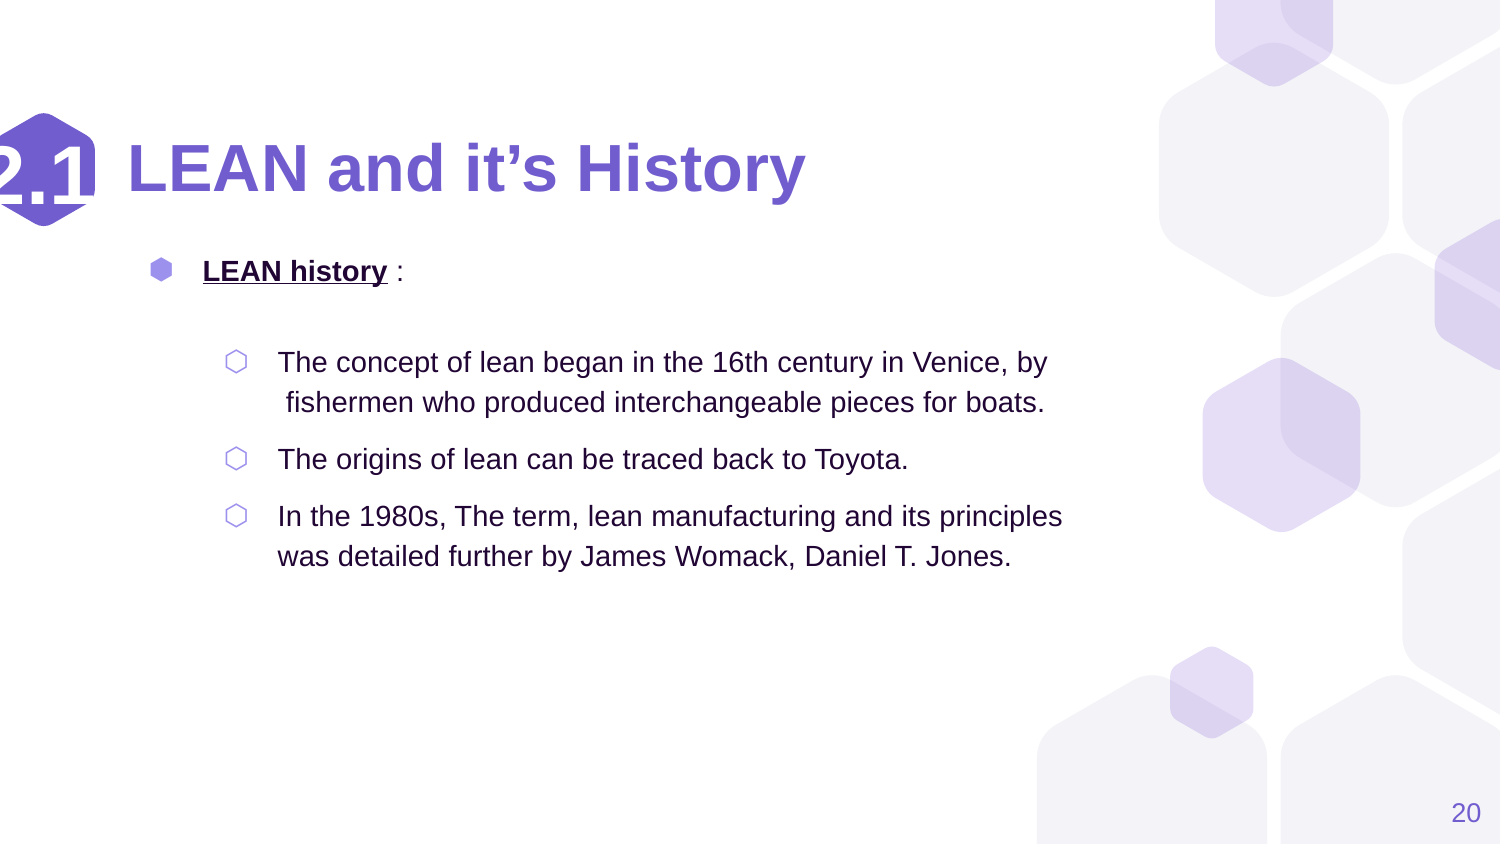

2.1
# LEAN and it’s History
LEAN history :
The concept of lean began in the 16th century in Venice, by
 fishermen who produced interchangeable pieces for boats.
The origins of lean can be traced back to Toyota.
In the 1980s, The term, lean manufacturing and its principles was detailed further by James Womack, Daniel T. Jones.

20